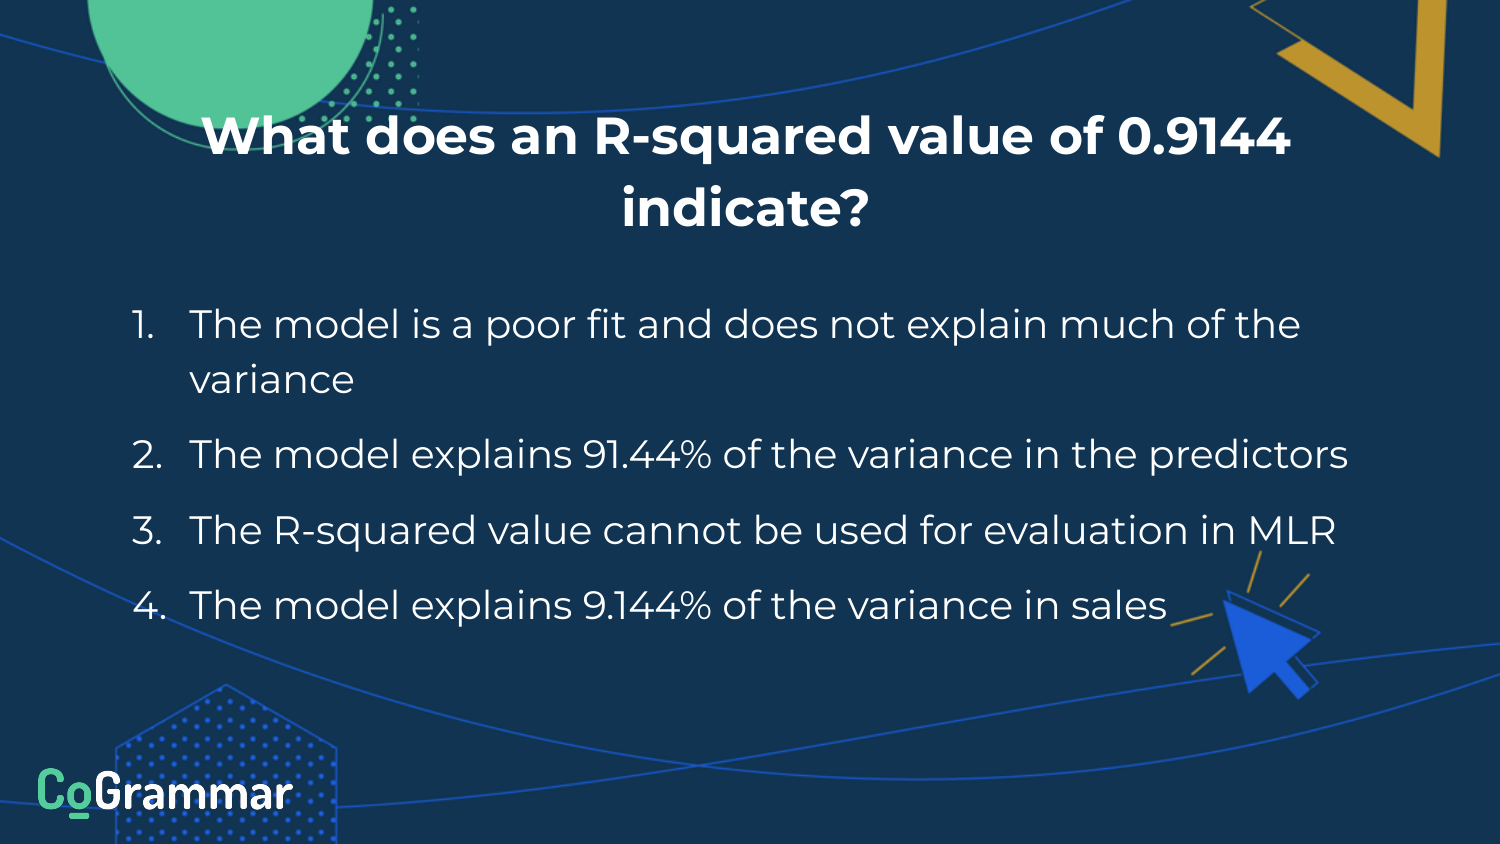

# What does an R-squared value of 0.9144 indicate?

The model is a poor fit and does not explain much of the variance
The model explains 91.44% of the variance in the predictors
The R-squared value cannot be used for evaluation in MLR
The model explains 9.144% of the variance in sales